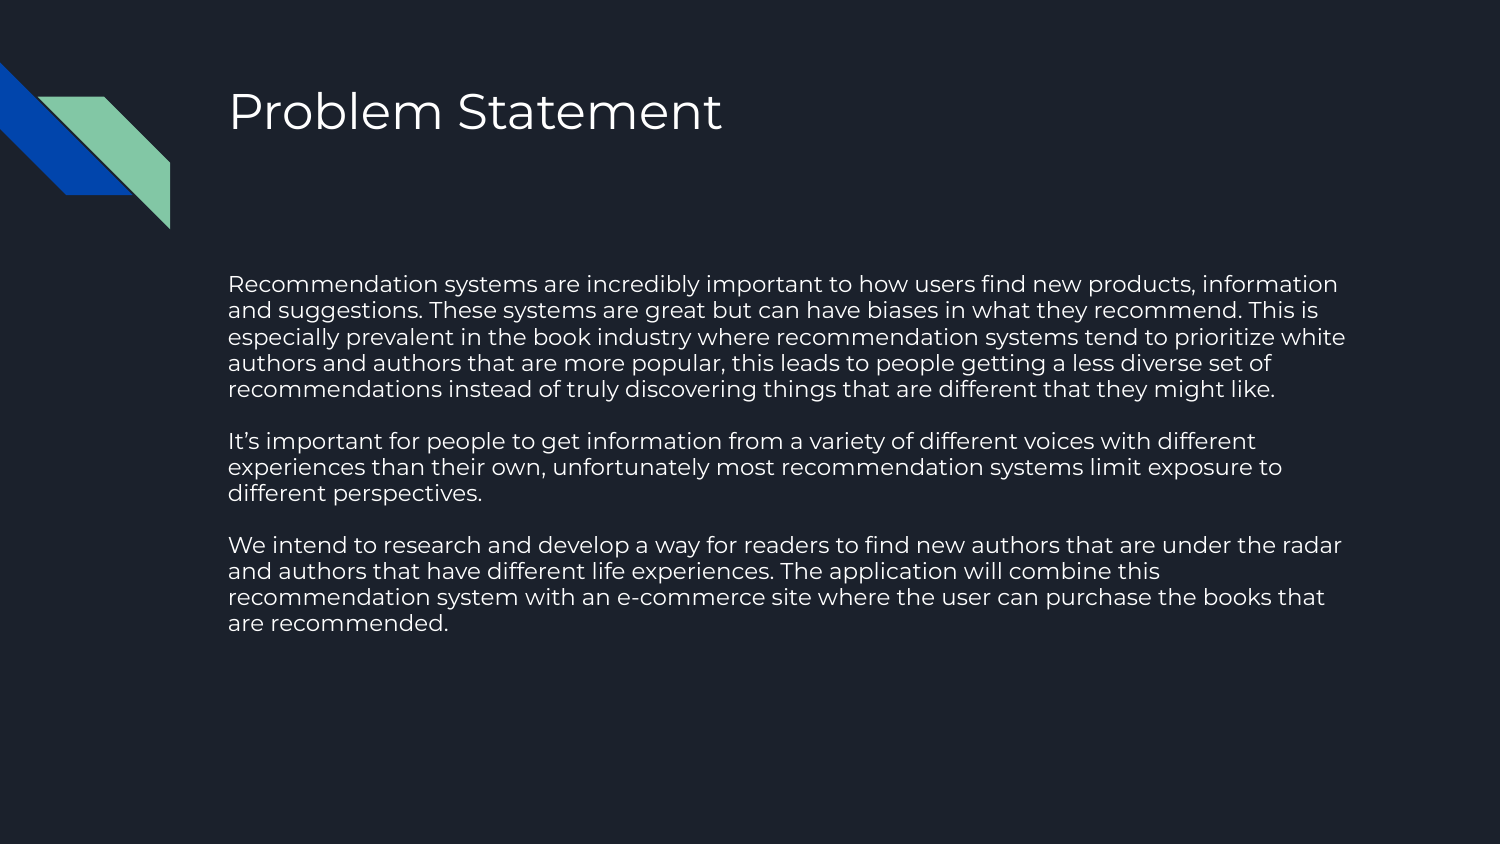

# Problem Statement
Recommendation systems are incredibly important to how users find new products, information and suggestions. These systems are great but can have biases in what they recommend. This is especially prevalent in the book industry where recommendation systems tend to prioritize white authors and authors that are more popular, this leads to people getting a less diverse set of recommendations instead of truly discovering things that are different that they might like.

It’s important for people to get information from a variety of different voices with different experiences than their own, unfortunately most recommendation systems limit exposure to different perspectives.

We intend to research and develop a way for readers to find new authors that are under the radar and authors that have different life experiences. The application will combine this recommendation system with an e-commerce site where the user can purchase the books that are recommended.